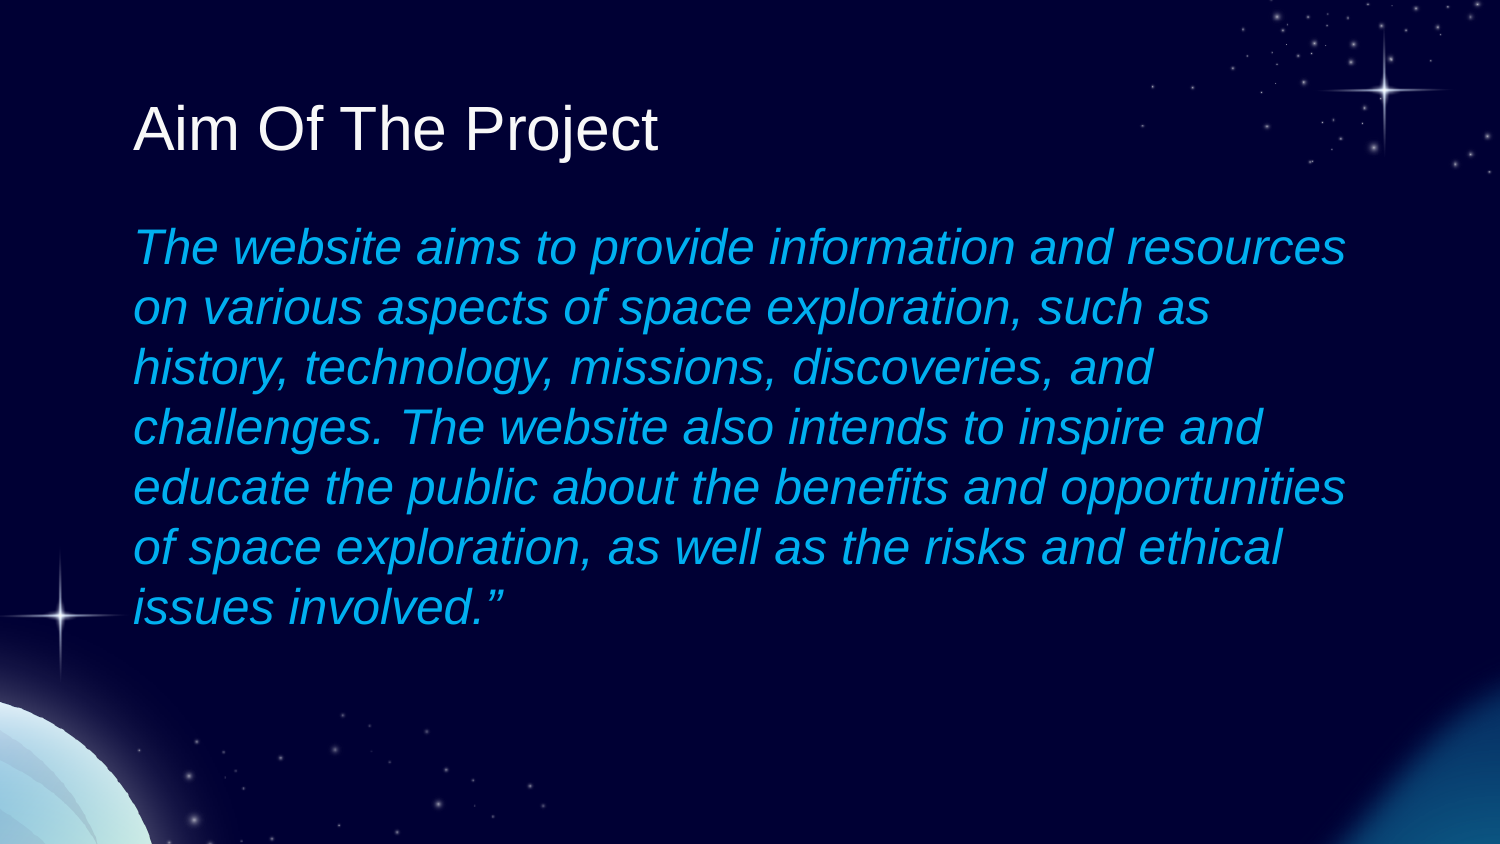

# Aim Of The Project
The website aims to provide information and resources on various aspects of space exploration, such as history, technology, missions, discoveries, and challenges. The website also intends to inspire and educate the public about the benefits and opportunities of space exploration, as well as the risks and ethical issues involved.”